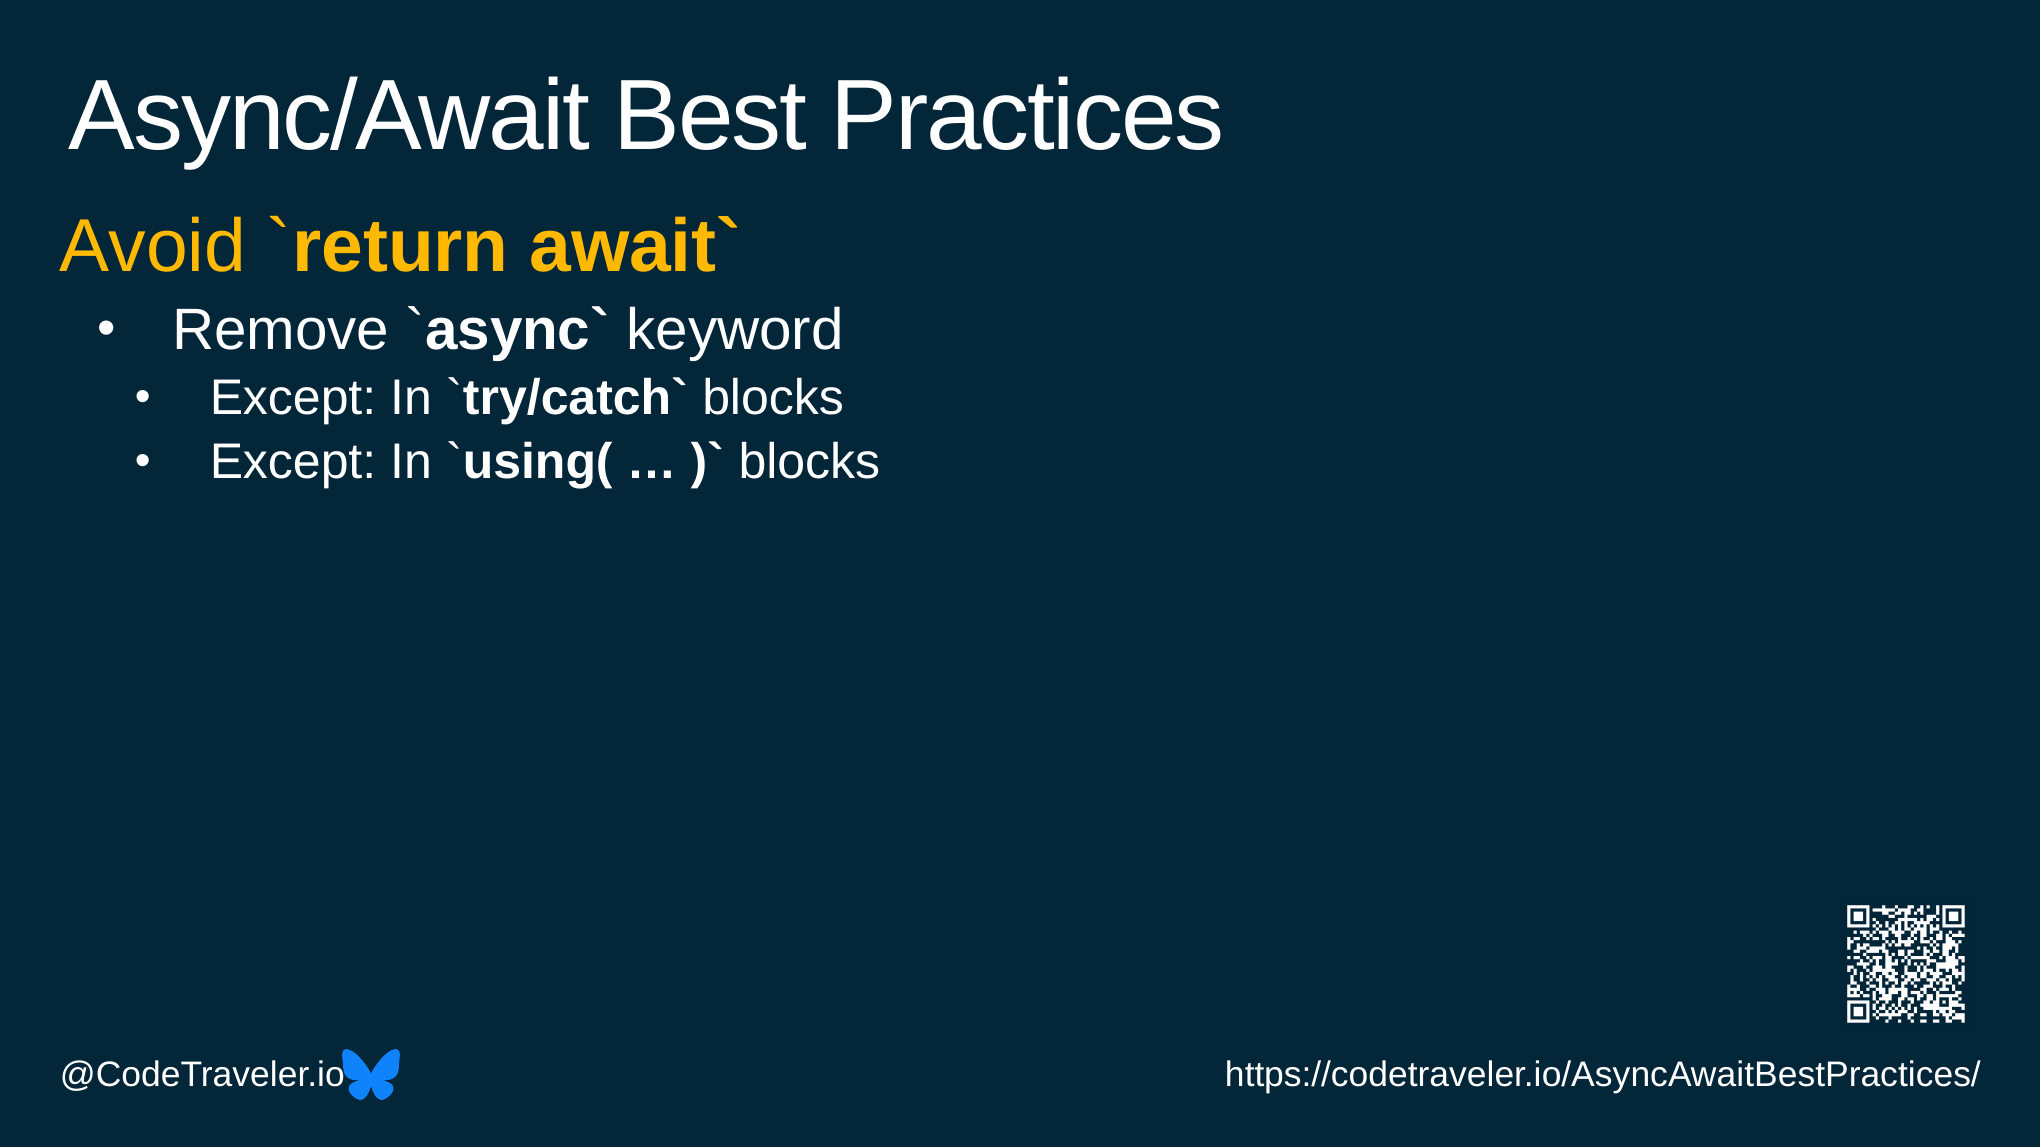

# Async/Await Best Practices
Avoid `return await`
Remove `async` keyword
Except: In `try/catch` blocks
Except: In `using( … )` blocks